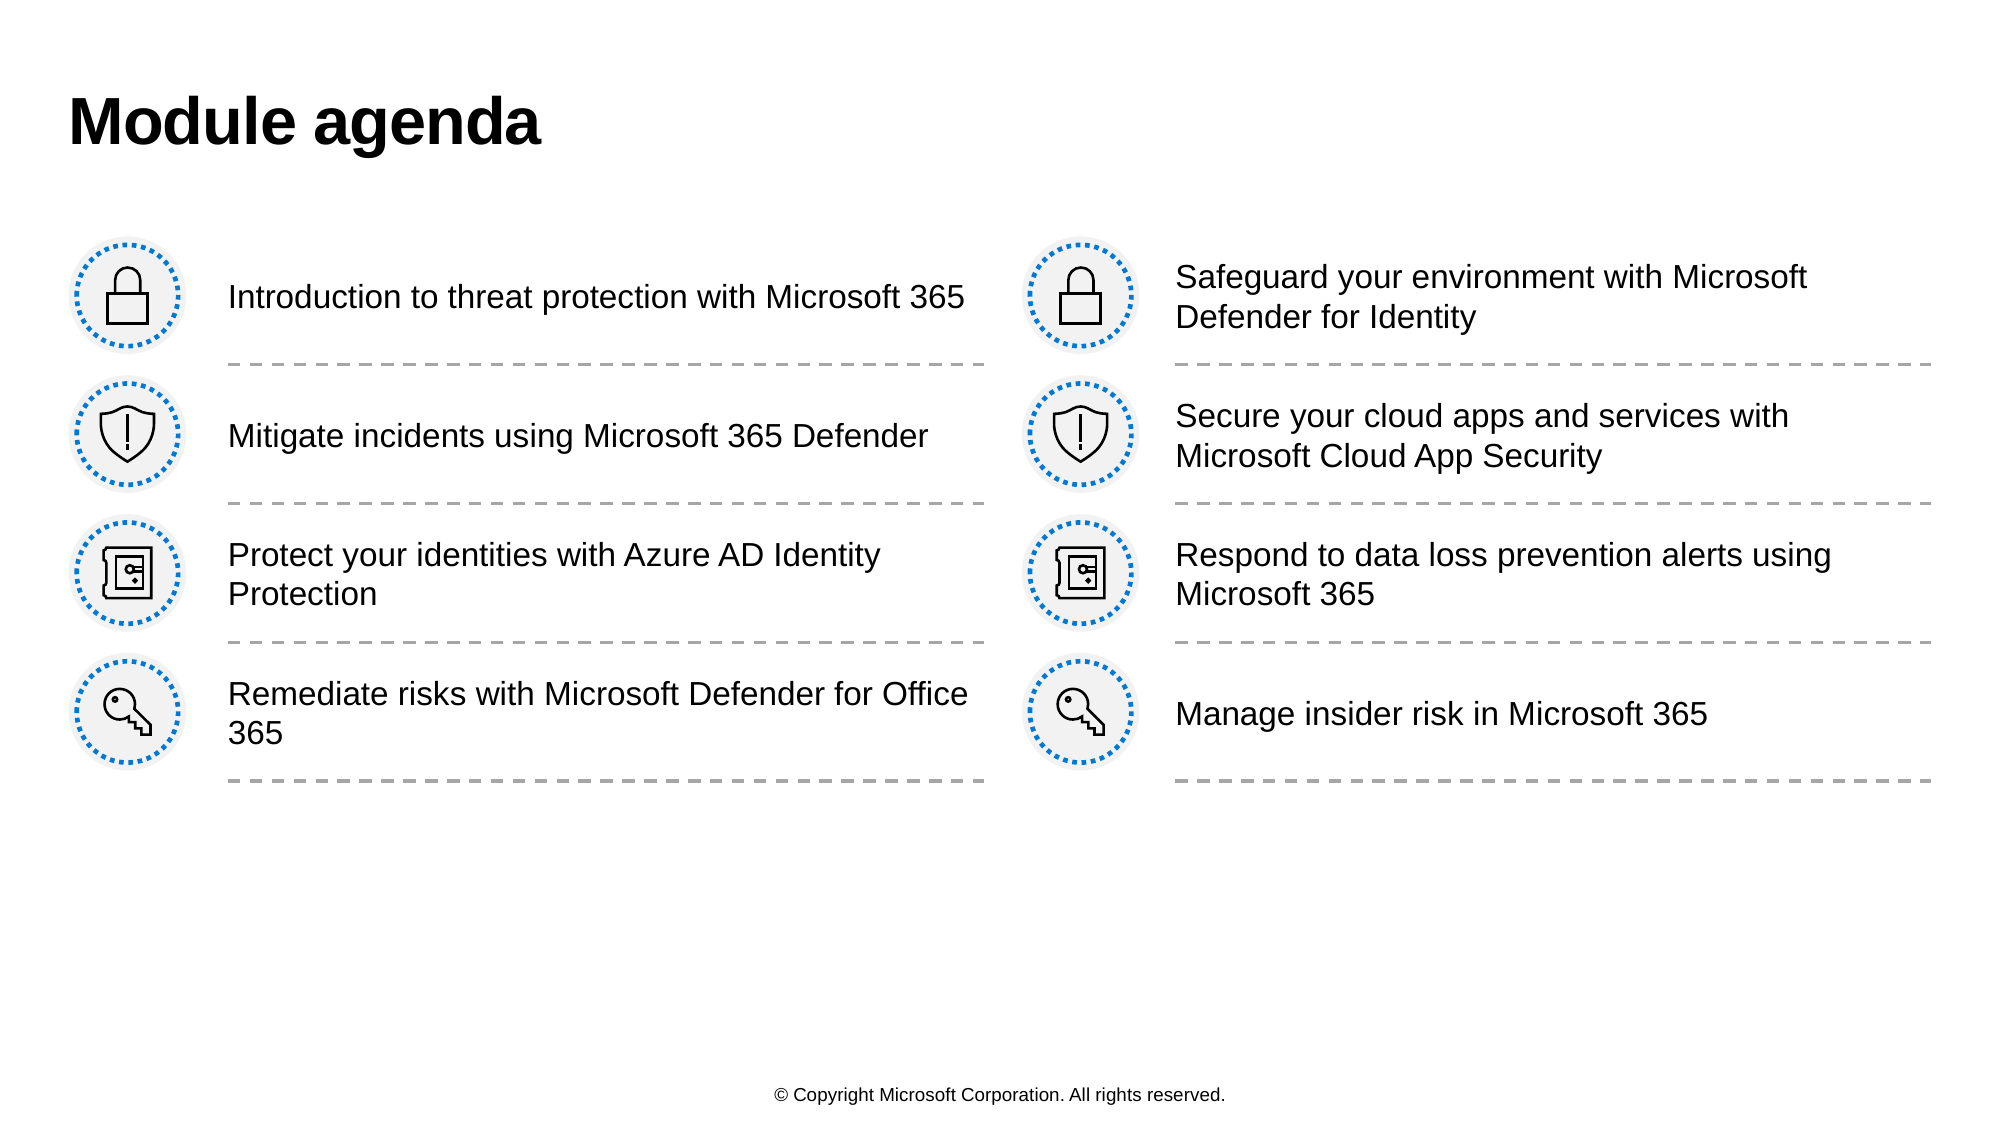

# Module agenda

Introduction to threat protection with Microsoft 365
Safeguard your environment with Microsoft Defender for Identity

Mitigate incidents using Microsoft 365 Defender
Secure your cloud apps and services with Microsoft Cloud App Security

Protect your identities with Azure AD Identity Protection
Respond to data loss prevention alerts using Microsoft 365

Remediate risks with Microsoft Defender for Office 365
Manage insider risk in Microsoft 365